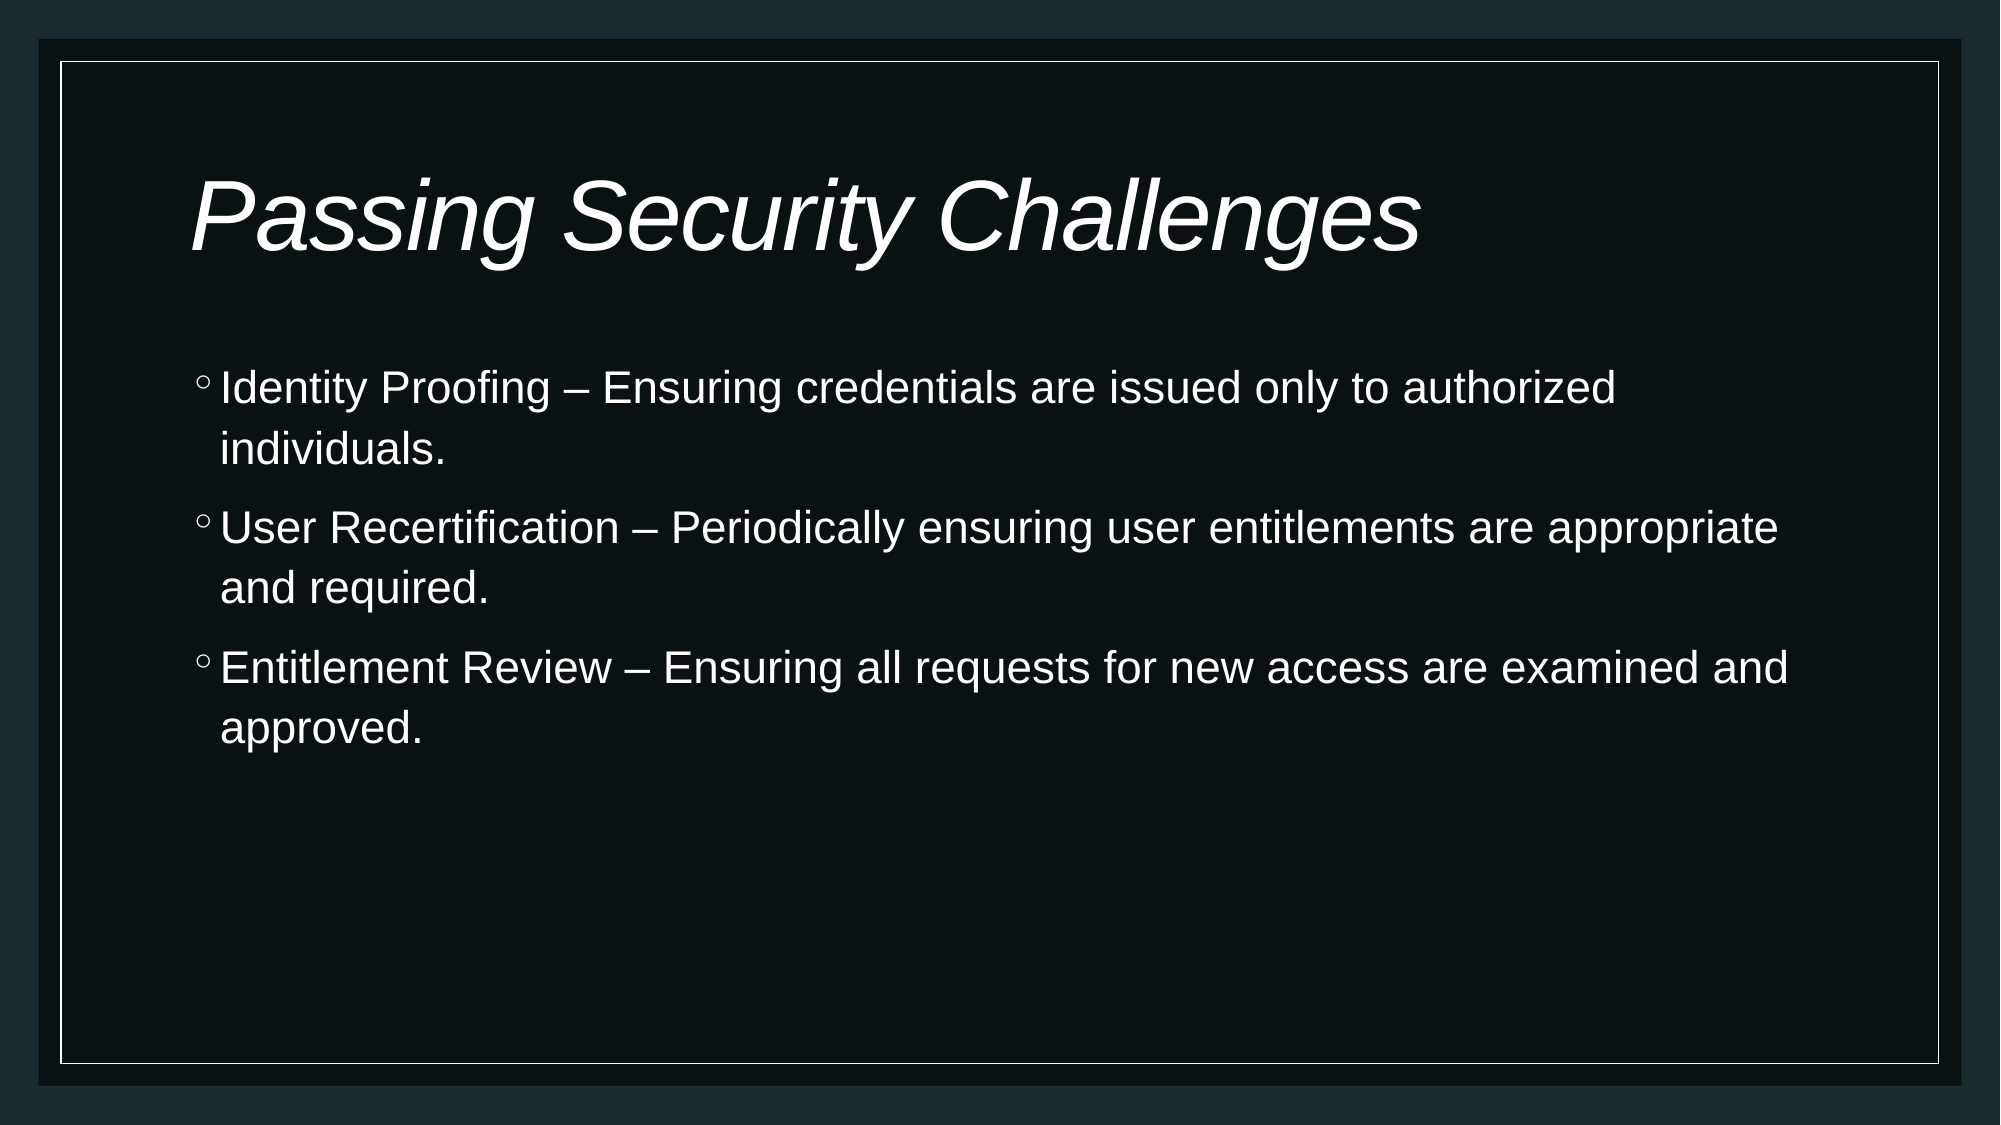

# Passing Security Challenges
Identity Proofing – Ensuring credentials are issued only to authorized individuals.
User Recertification – Periodically ensuring user entitlements are appropriate and required.
Entitlement Review – Ensuring all requests for new access are examined and approved.